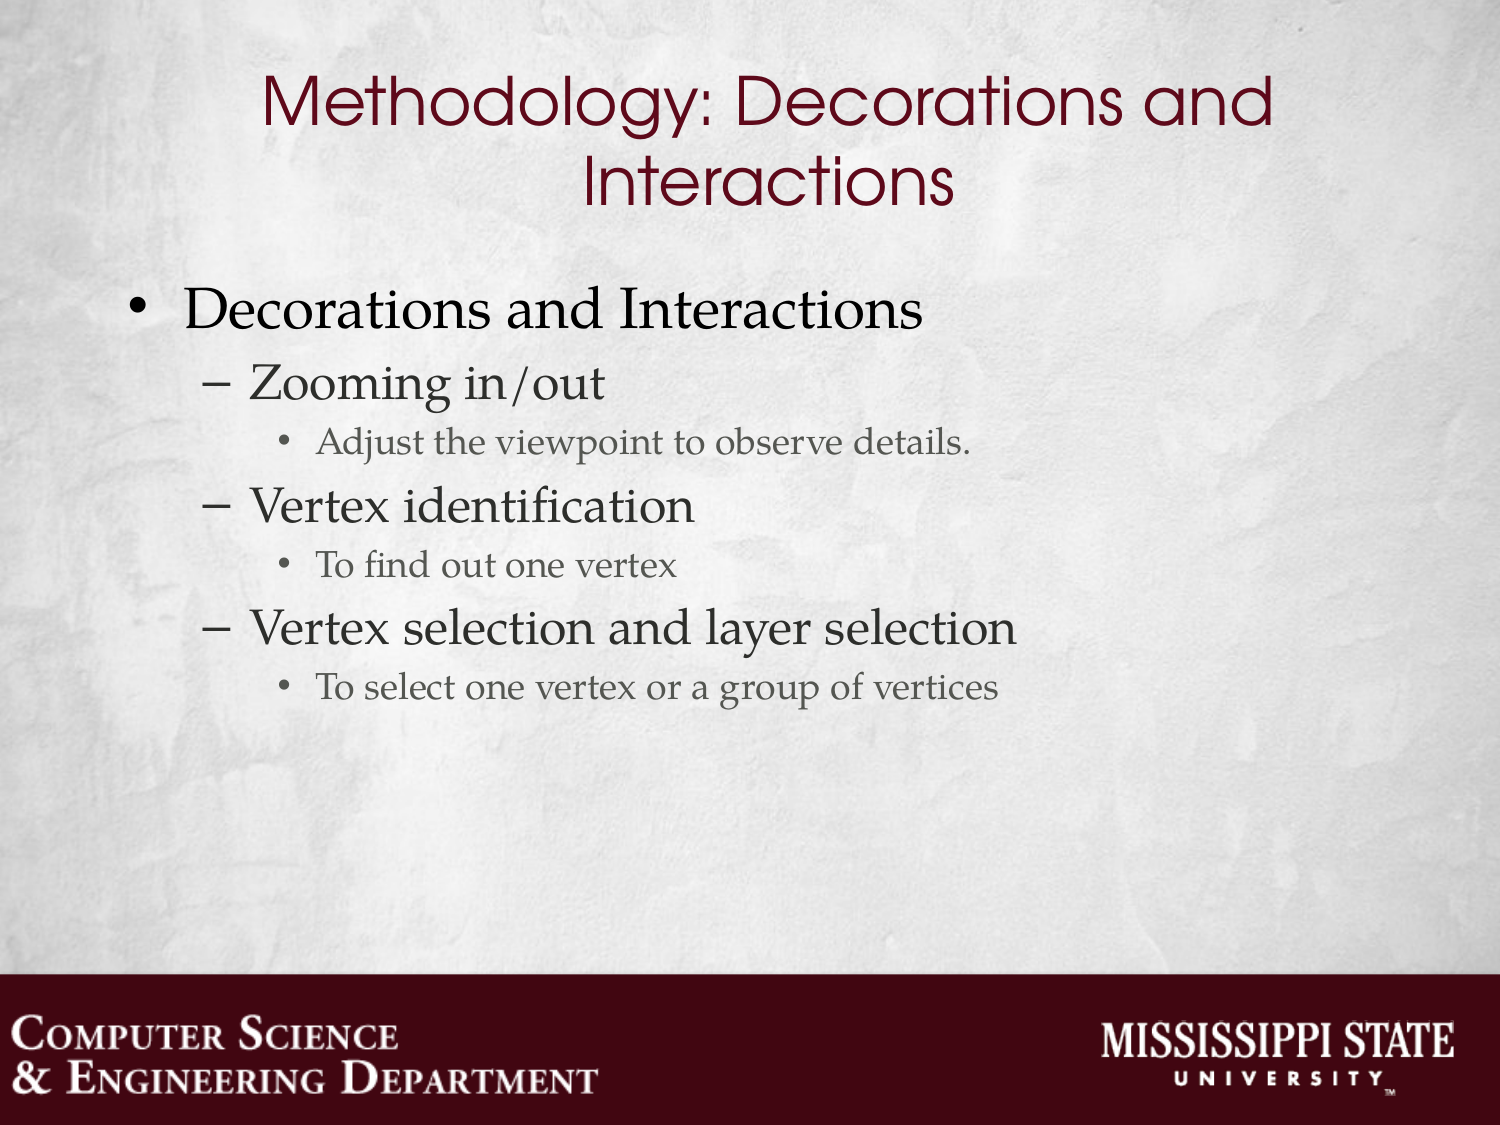

# Methodology: Decorations and Interactions
Decorations and Interactions
Zooming in/out
Adjust the viewpoint to observe details.
Vertex identification
To find out one vertex
Vertex selection and layer selection
To select one vertex or a group of vertices